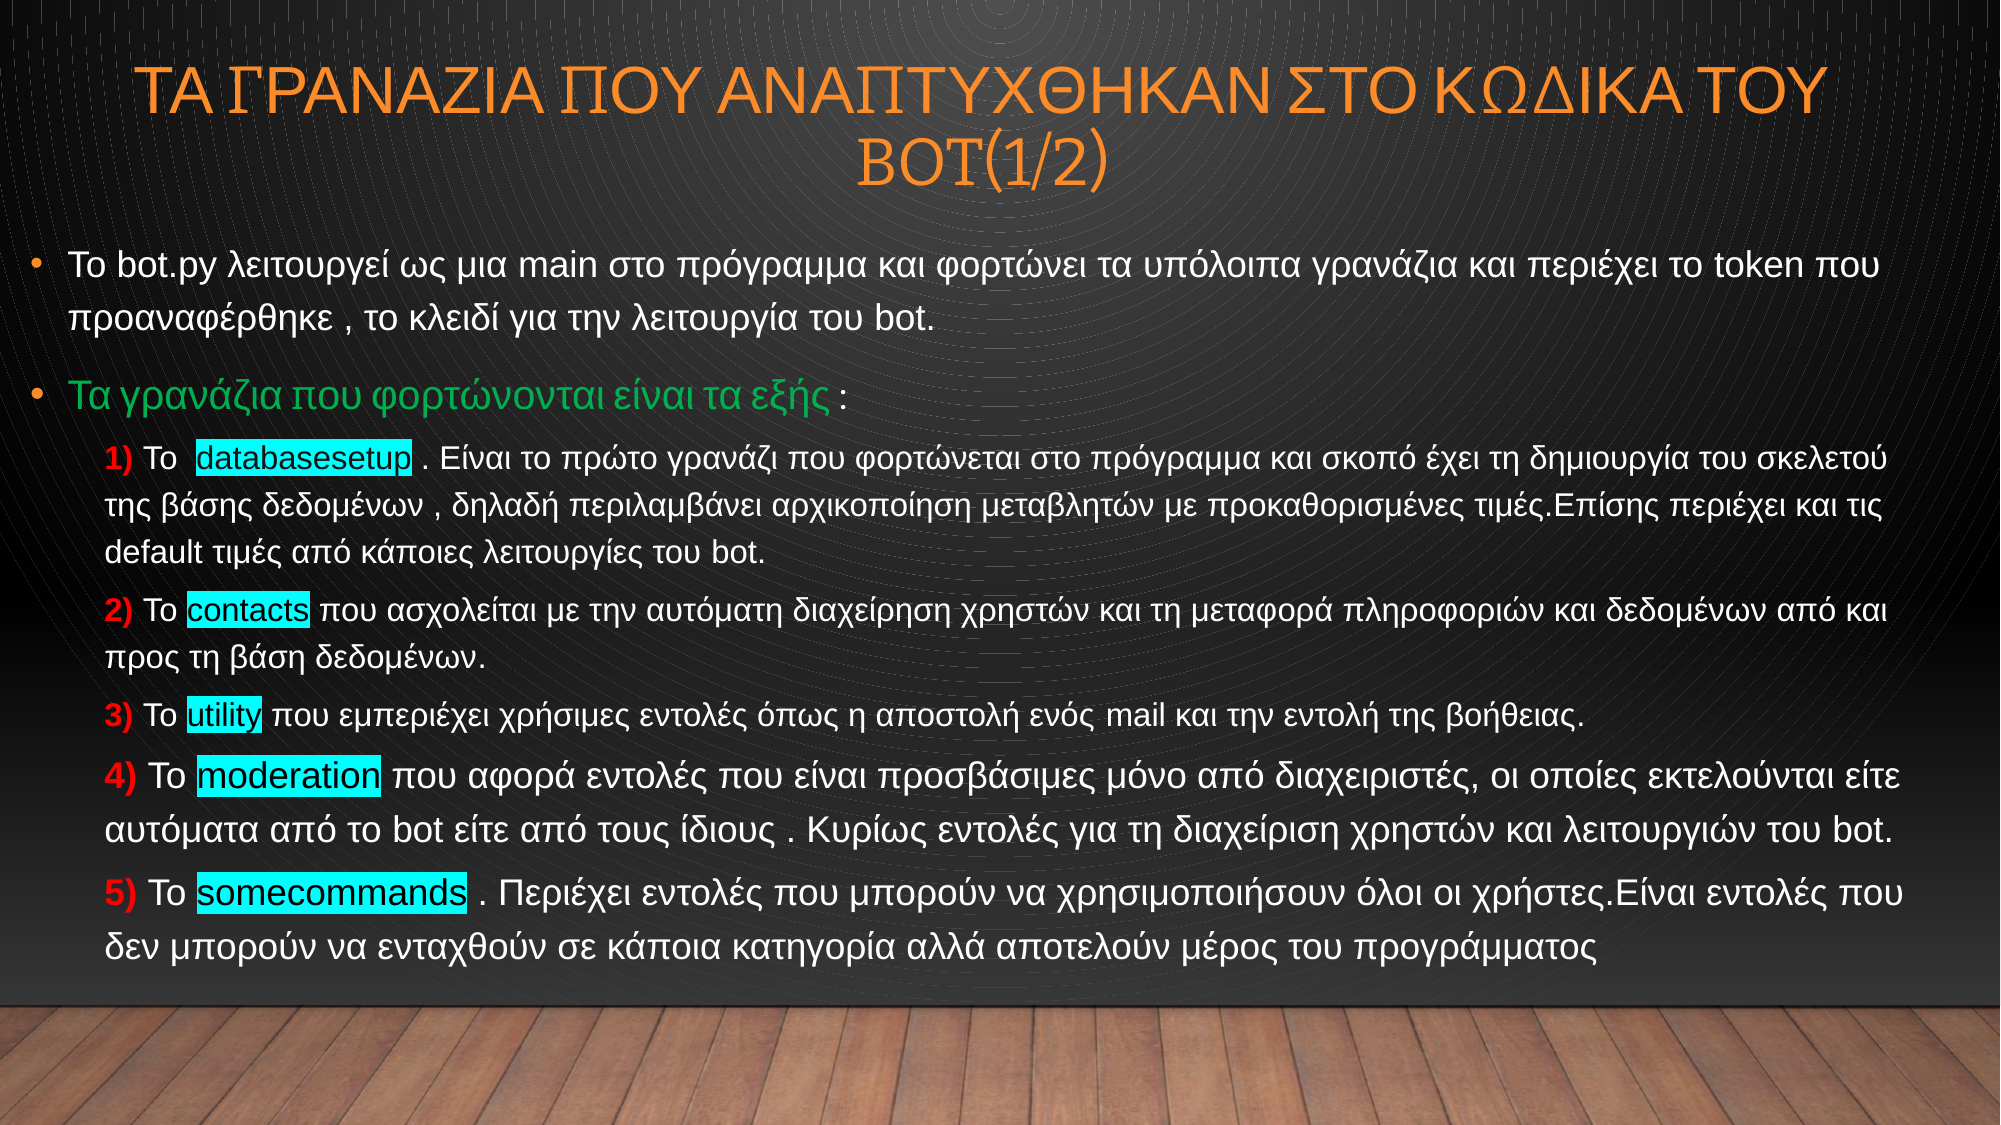

# Τα γραναζια που αναπτυχθηκαν στο κωδικα του Bot(1/2)
Το bot.py λειτουργεί ως μια main στο πρόγραμμα και φορτώνει τα υπόλοιπα γρανάζια και περιέχει το token που προαναφέρθηκε , το κλειδί για την λειτουργία του bot.
Τα γρανάζια που φορτώνονται είναι τα εξής :
1) Το  databasesetup . Είναι το πρώτο γρανάζι που φορτώνεται στο πρόγραμμα και σκοπό έχει τη δημιουργία του σκελετού της βάσης δεδομένων , δηλαδή περιλαμβάνει αρχικοποίηση μεταβλητών με προκαθορισμένες τιμές.Επίσης περιέχει και τις default τιμές από κάποιες λειτουργίες του bot.
2) Το contacts που ασχολείται με την αυτόματη διαχείρηση χρηστών και τη μεταφορά πληροφοριών και δεδομένων από και προς τη βάση δεδομένων.
3) To utility που εμπεριέχει χρήσιμες εντολές όπως η αποστολή ενός mail και την εντολή της βοήθειας.
4) To moderation που αφορά εντολές που είναι προσβάσιμες μόνο από διαχειριστές, οι οποίες εκτελούνται είτε αυτόματα από το bot είτε από τους ίδιους . Κυρίως εντολές για τη διαχείριση χρηστών και λειτουργιών του bot.
5) Το somecommands . Περιέχει εντολές που μπορούν να χρησιμοποιήσουν όλοι οι χρήστες.Είναι εντολές που δεν μπορούν να ενταχθούν σε κάποια κατηγορία αλλά αποτελούν μέρος του προγράμματος